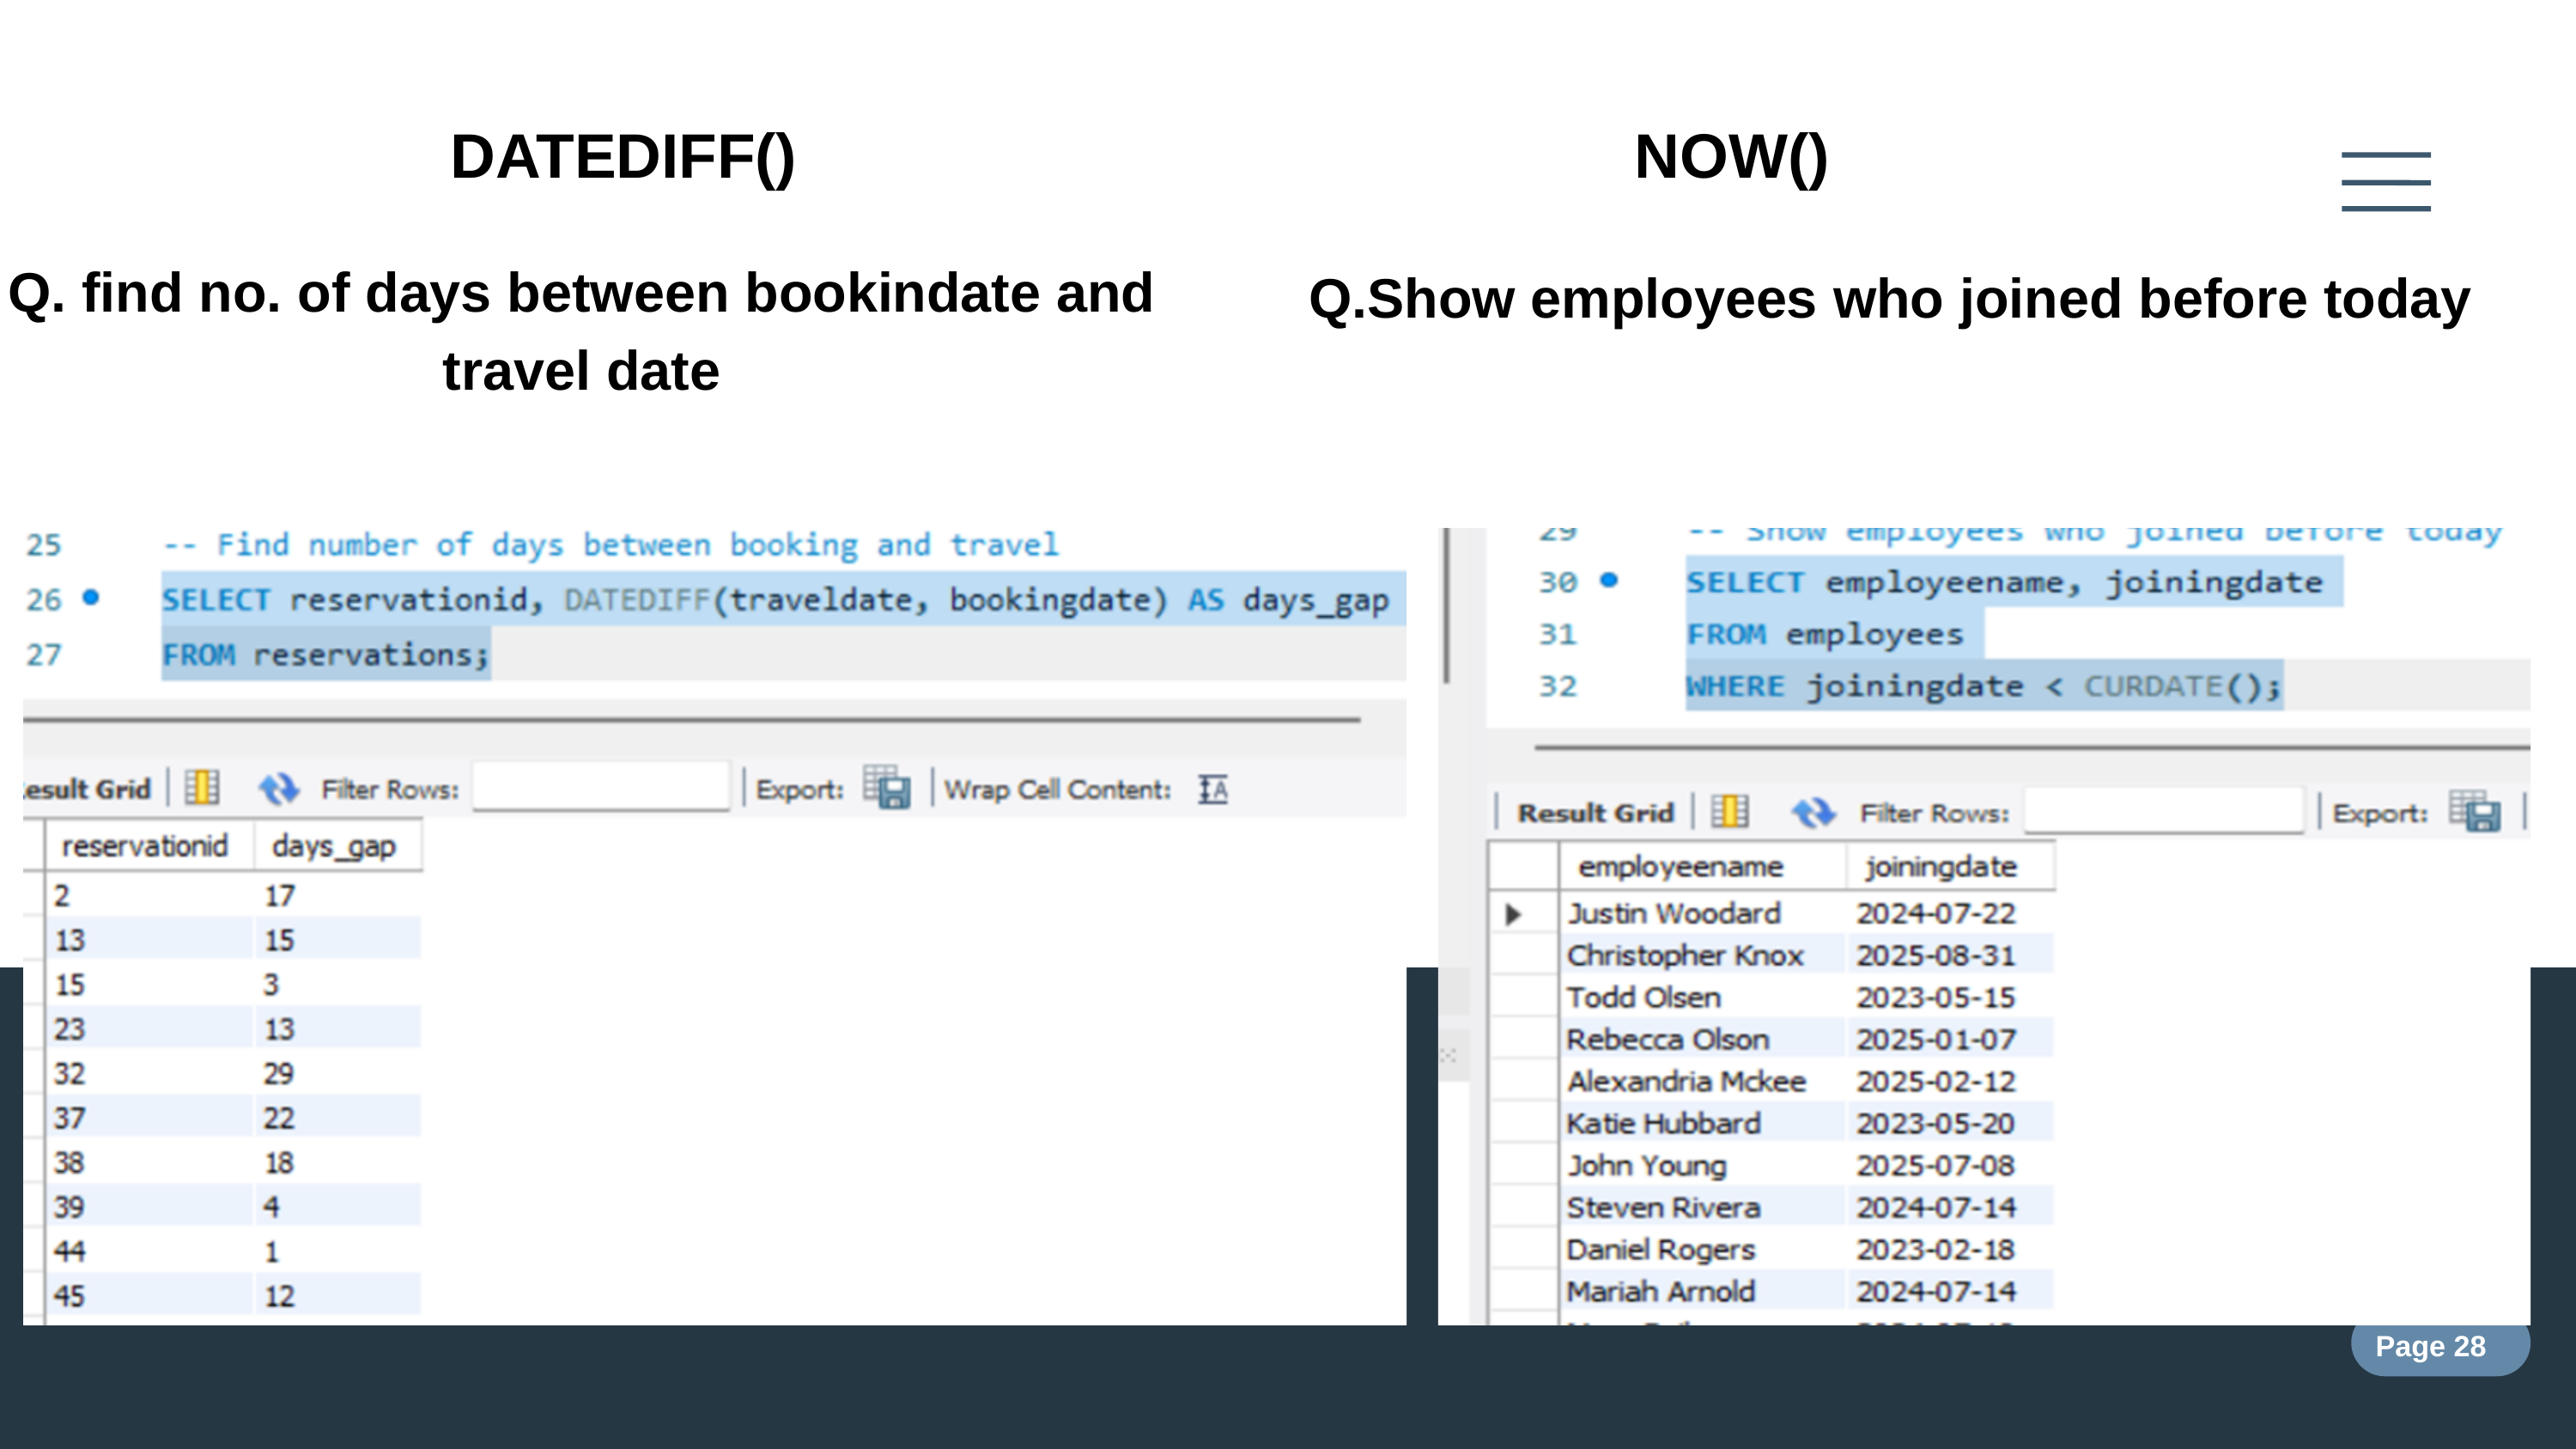

DATEDIFF()
NOW()

Q. find no. of days between bookindate and travel date
Q.Show employees who joined before today

Page 28